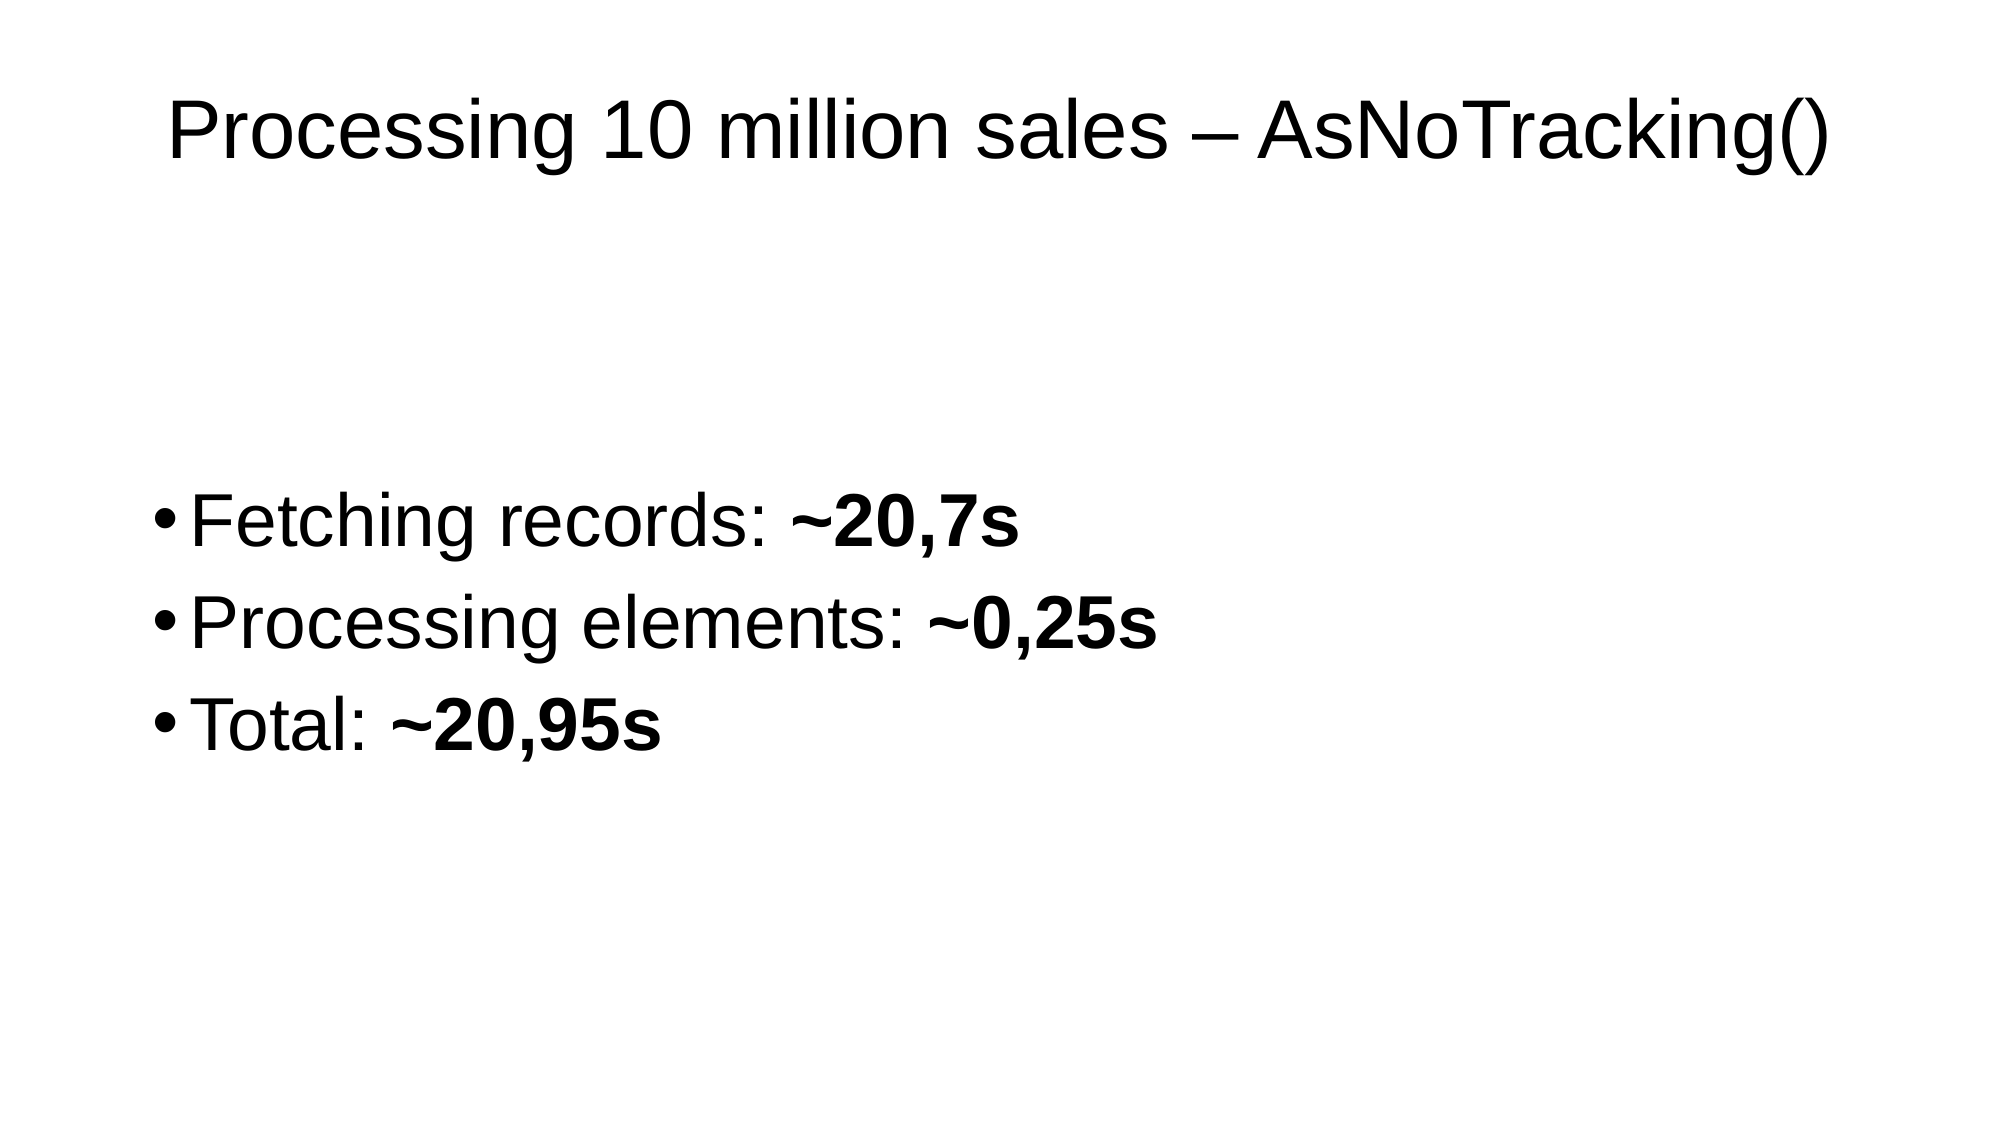

# Processing 10 million sales – AsNoTracking()
Fetching records: ~20,7s
Processing elements: ~0,25s
Total: ~20,95s